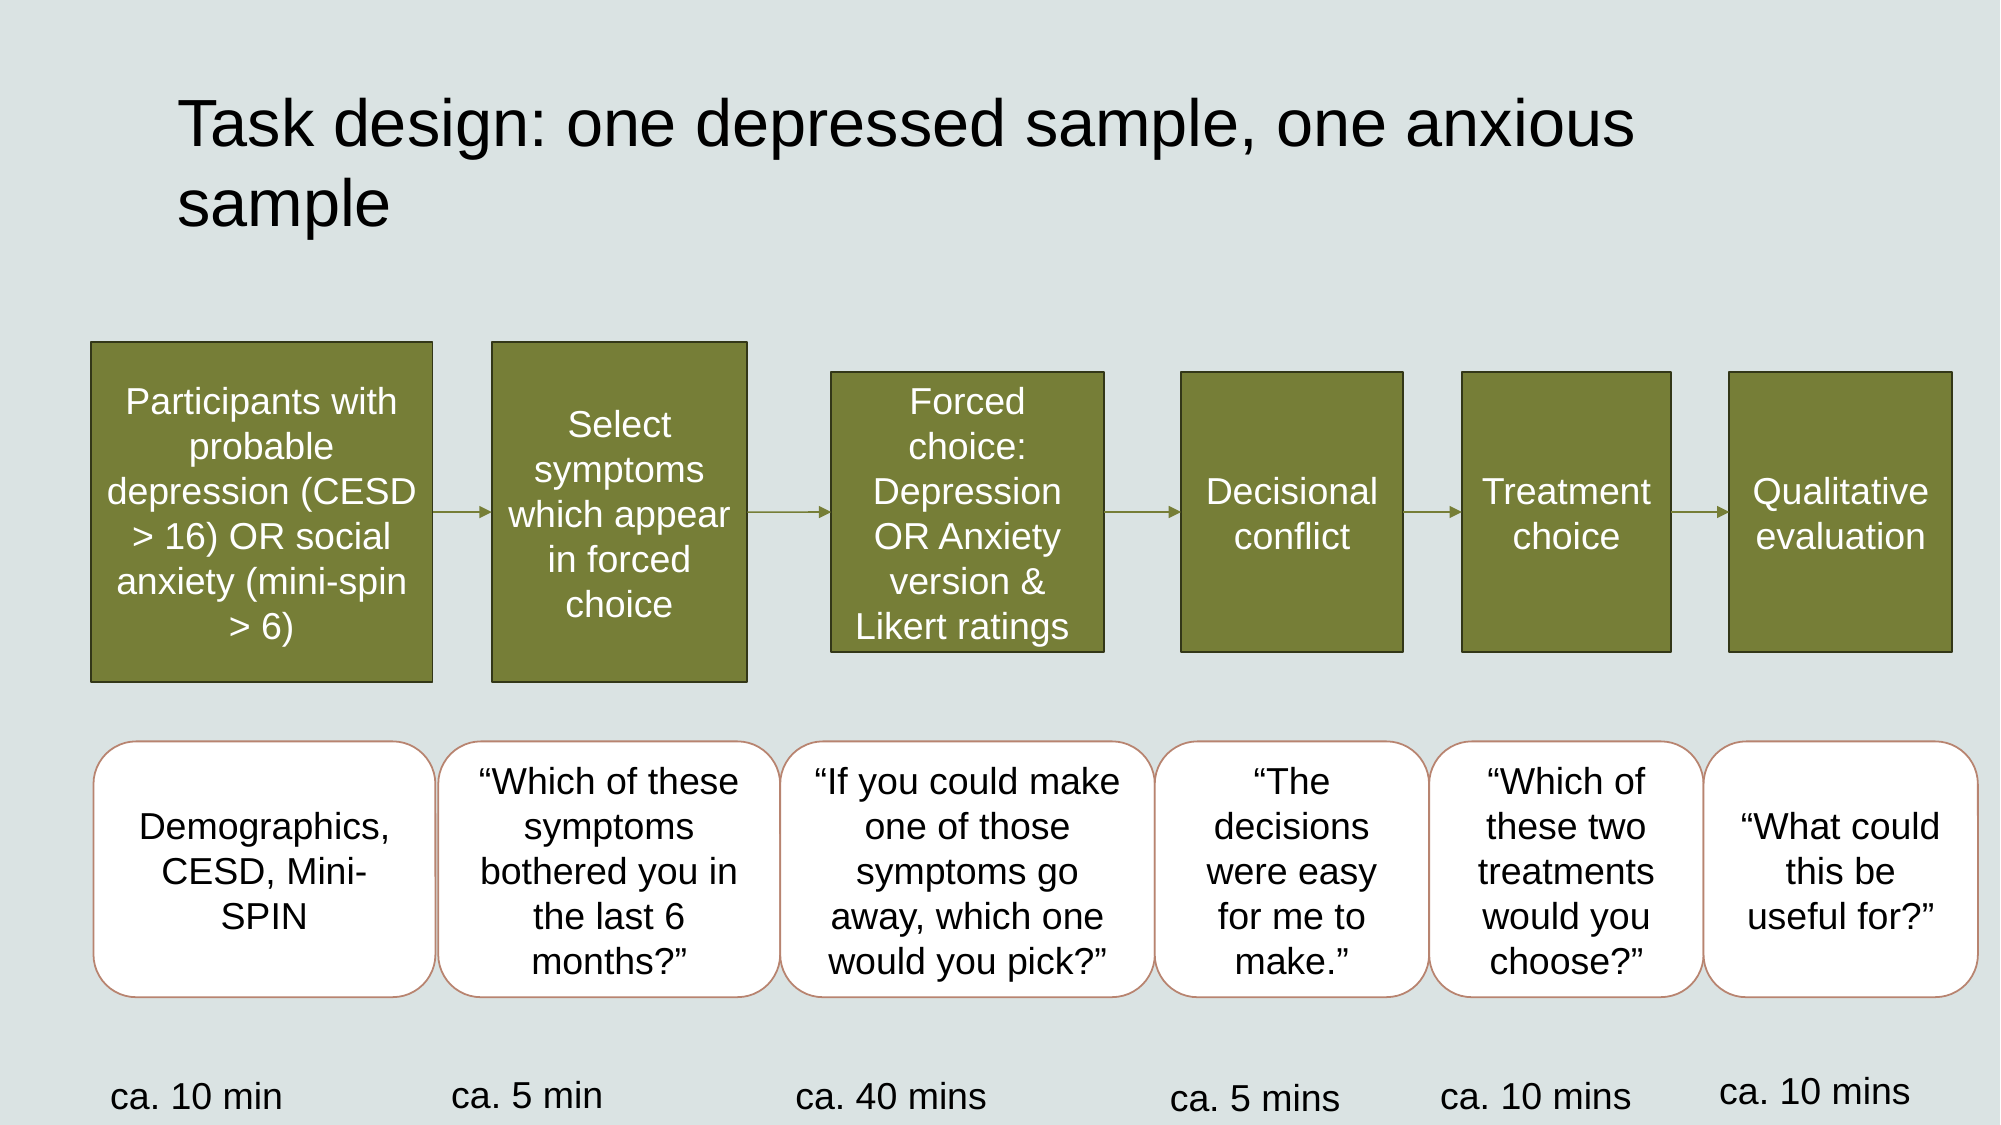

# Task design: one depressed sample, one anxious sample
Participants with probable depression (CESD > 16) OR social anxiety (mini-spin > 6)
Select symptoms which appear in forced choice
Forced choice:
Depression OR Anxiety version & Likert ratings
Decisional conflict
Treatment choice
Qualitative evaluation
Demographics, CESD, Mini-SPIN
“Which of these symptoms bothered you in the last 6 months?”
“If you could make one of those symptoms go away, which one would you pick?”
“The decisions were easy for me to make.”
“Which of these two treatments would you choose?”
“What could this be useful for?”
ca. 10 mins
ca. 5 min
ca. 10 min
ca. 40 mins
ca. 10 mins
ca. 5 mins